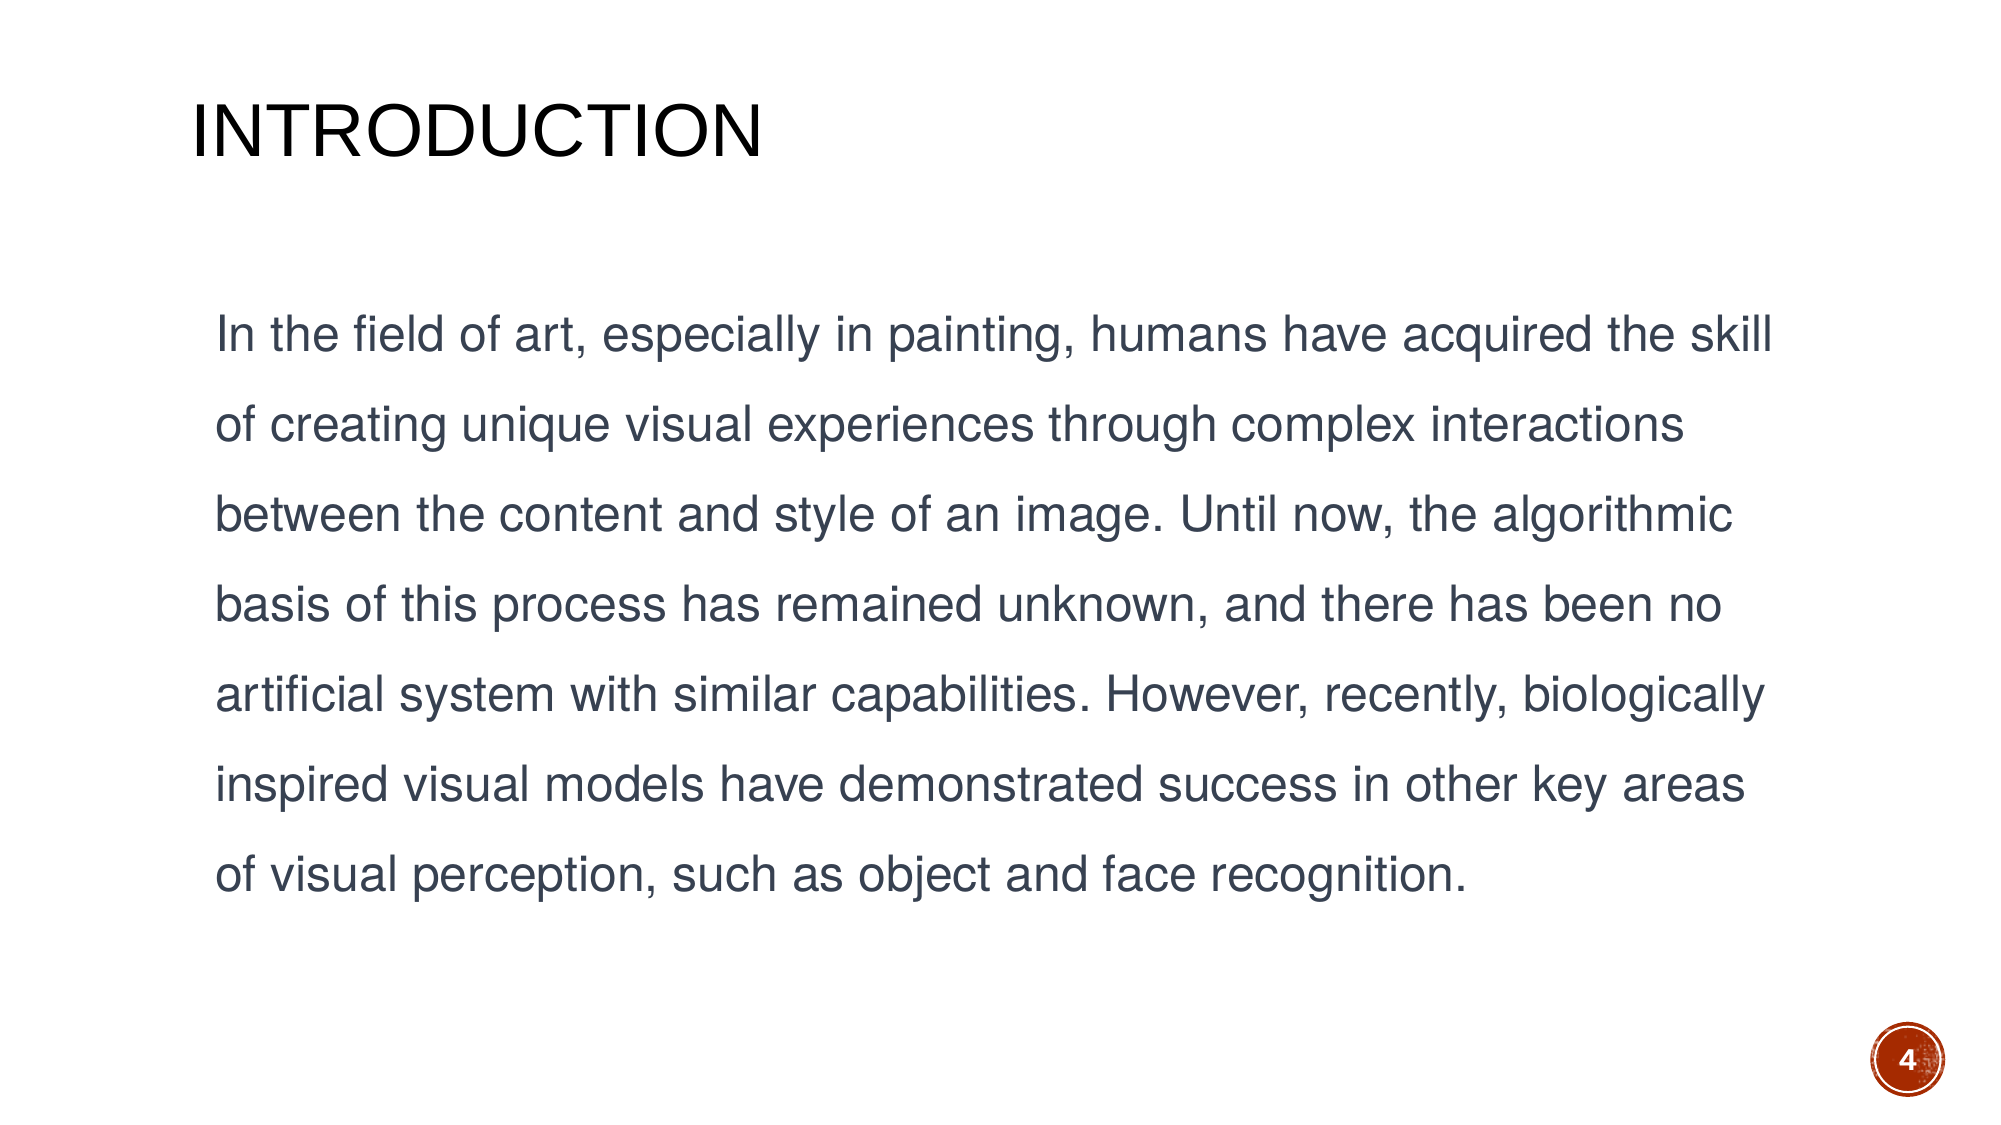

# Introduction
In the field of art, especially in painting, humans have acquired the skill of creating unique visual experiences through complex interactions between the content and style of an image. Until now, the algorithmic basis of this process has remained unknown, and there has been no artificial system with similar capabilities. However, recently, biologically inspired visual models have demonstrated success in other key areas of visual perception, such as object and face recognition.
4